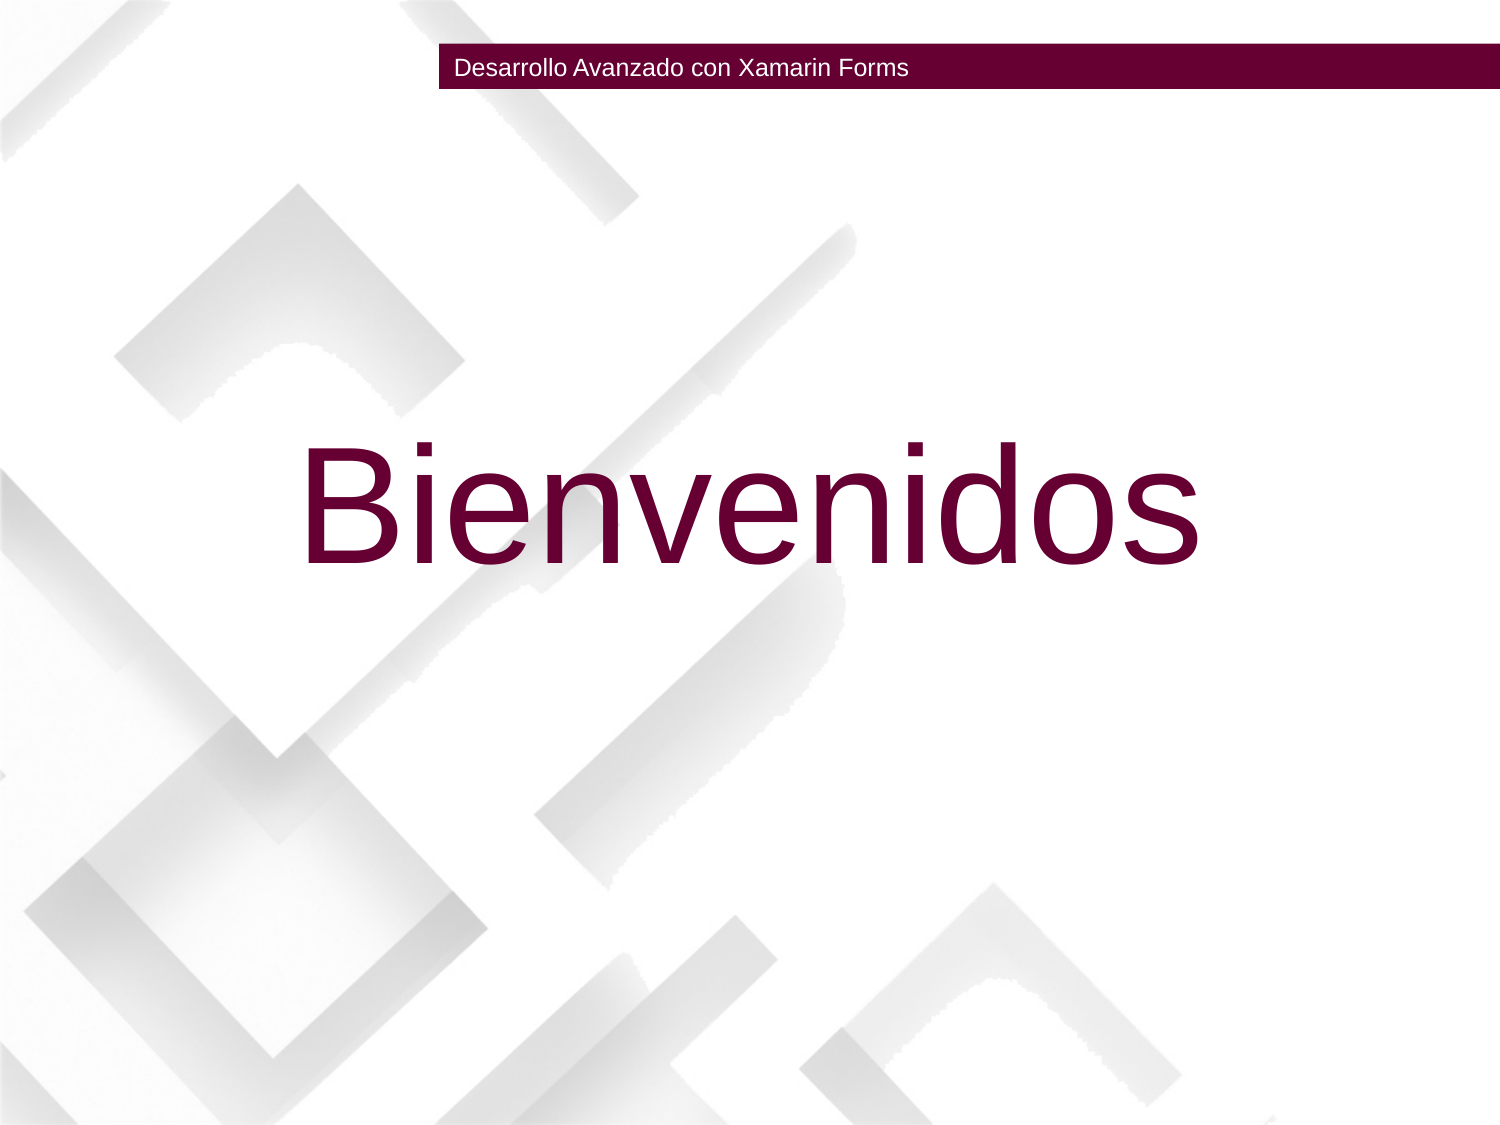

Desarrollo Avanzado con Xamarin Forms
# Bienvenidos